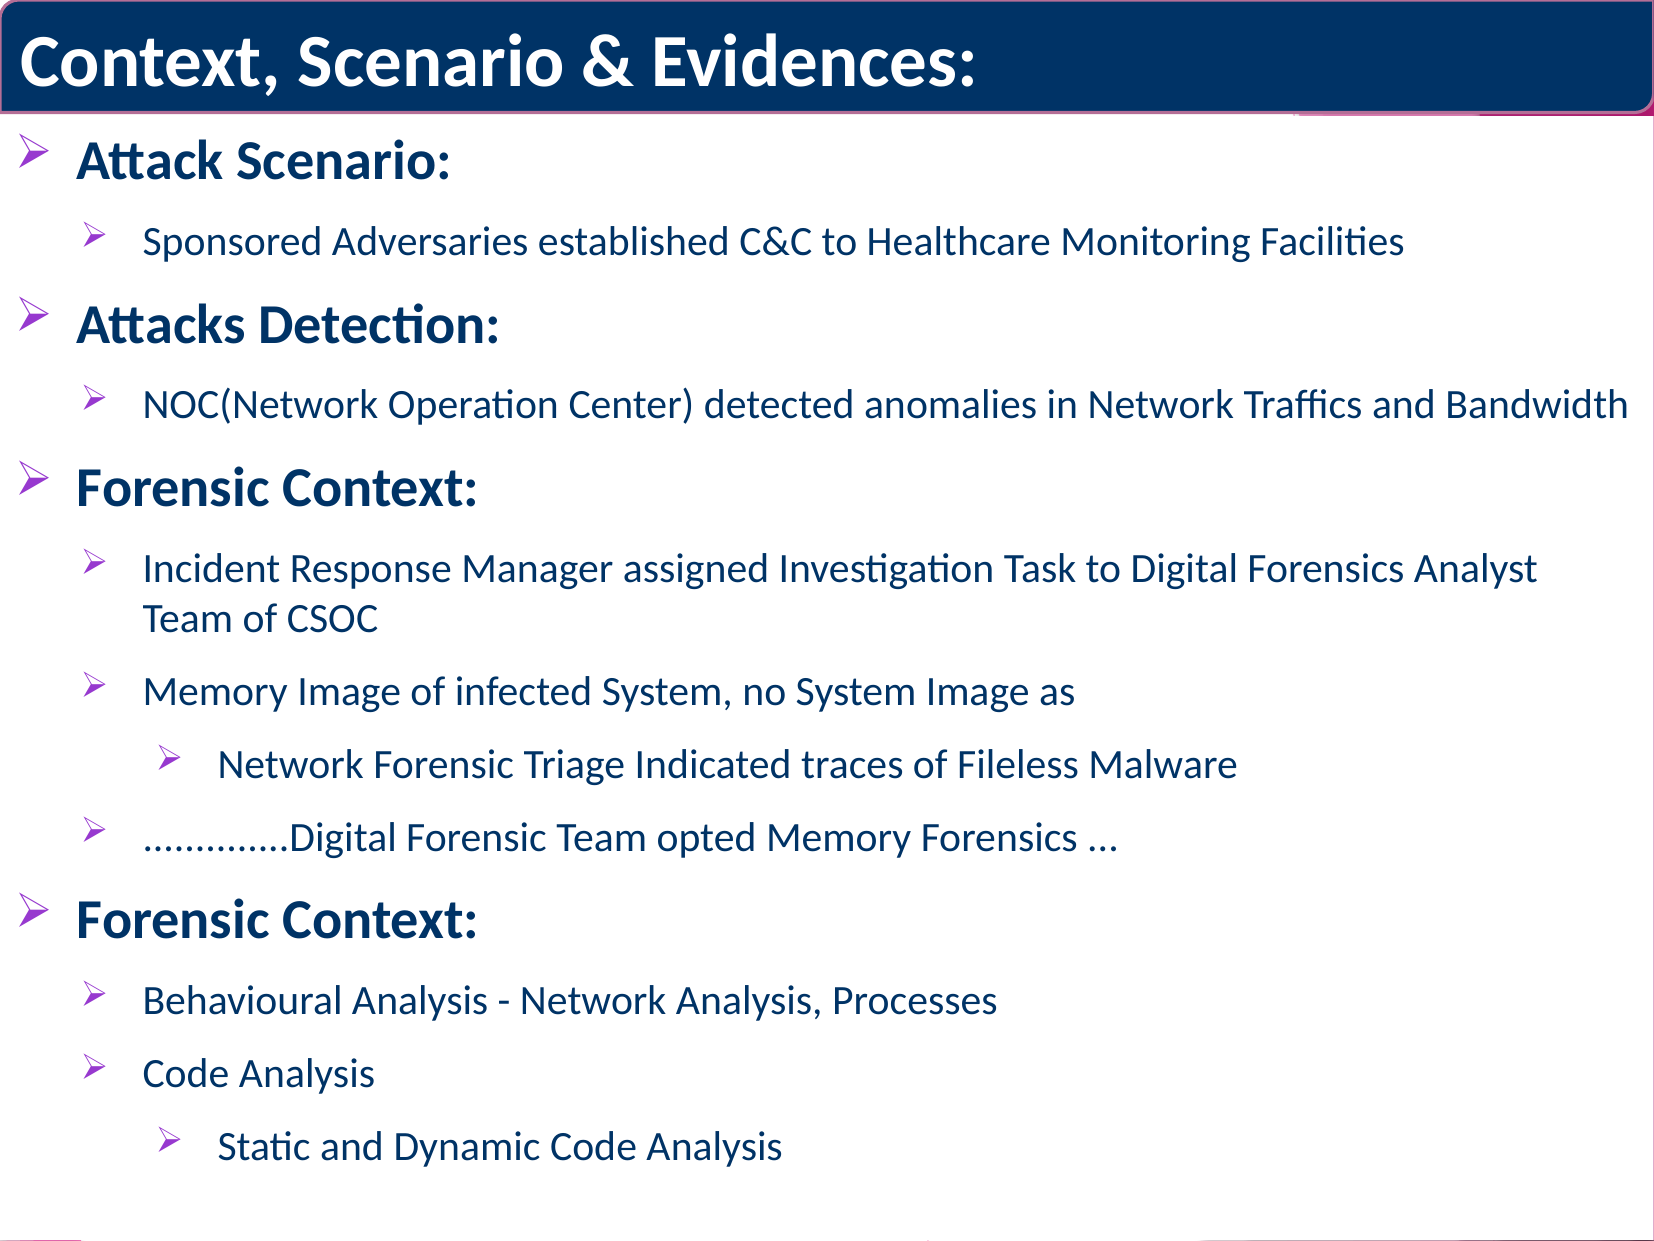

Context, Scenario & Evidences:

Attack Scenario:
Sponsored Adversaries established C&C to Healthcare Monitoring Facilities
Attacks Detection:
NOC(Network Operation Center) detected anomalies in Network Traffics and Bandwidth
Forensic Context:
Incident Response Manager assigned Investigation Task to Digital Forensics Analyst Team of CSOC
Memory Image of infected System, no System Image as
Network Forensic Triage Indicated traces of Fileless Malware
..............Digital Forensic Team opted Memory Forensics ...
Forensic Context:
Behavioural Analysis - Network Analysis, Processes
Code Analysis
Static and Dynamic Code Analysis